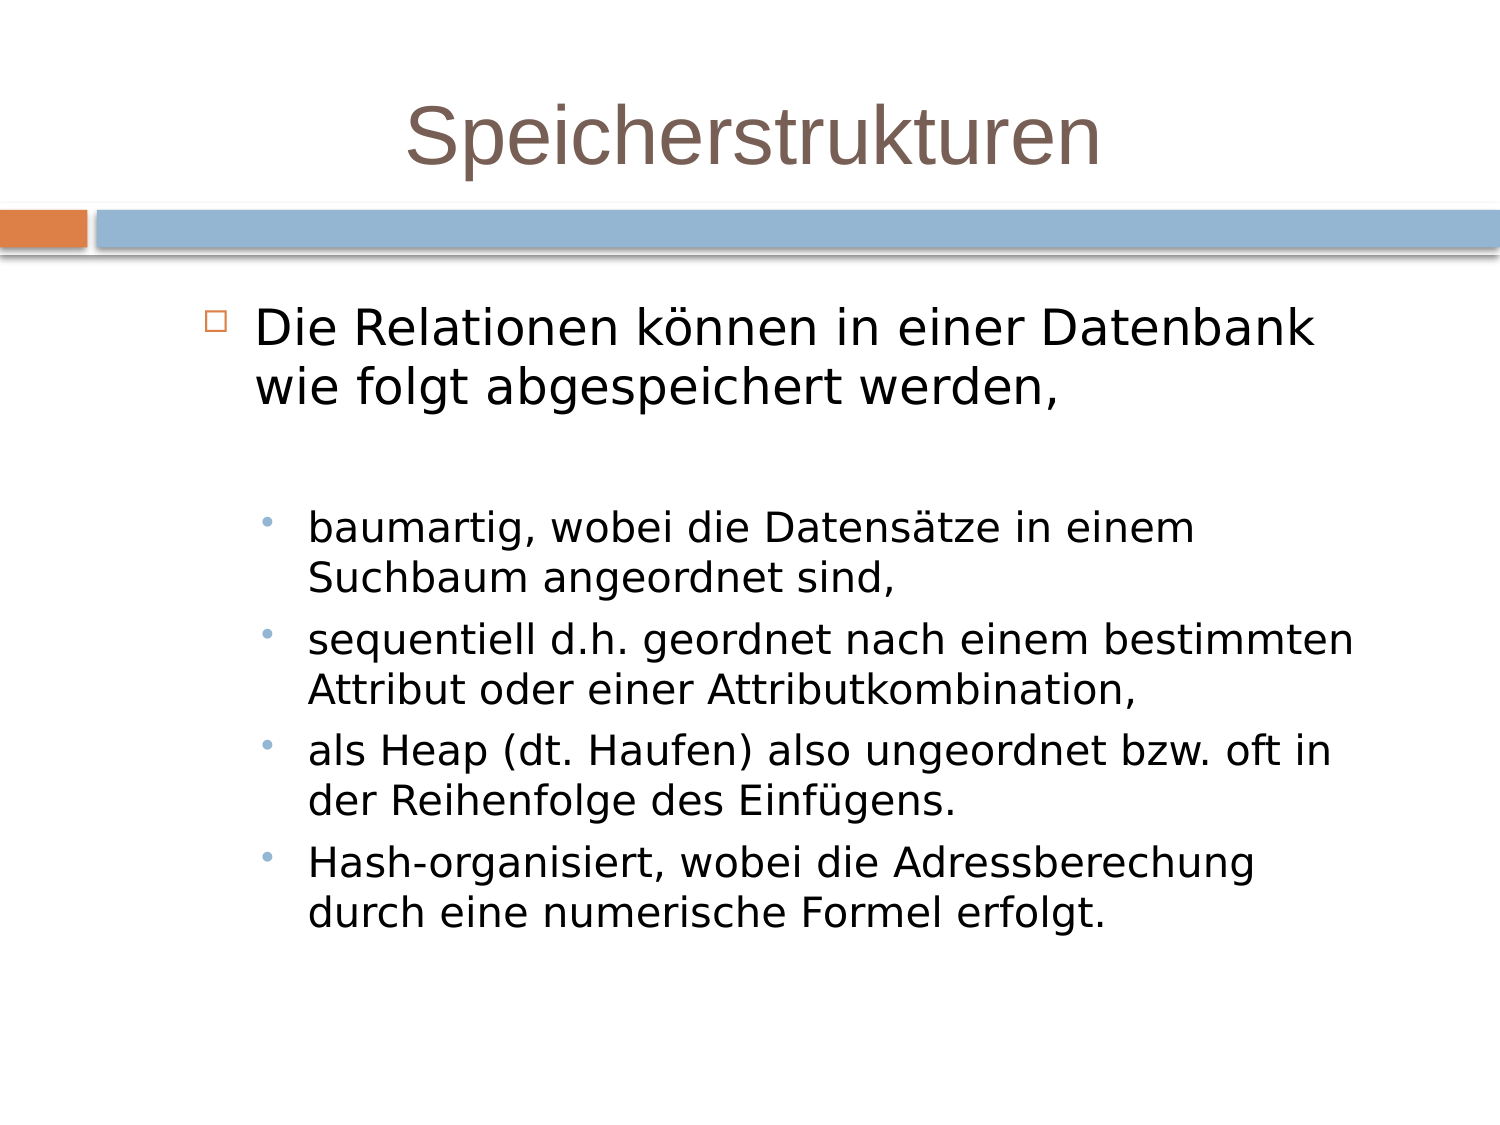

# Speicherstrukturen
Die Relationen können in einer Datenbank wie folgt abgespeichert werden,

baumartig, wobei die Datensätze in einem Suchbaum angeordnet sind,
sequentiell d.h. geordnet nach einem bestimmten Attribut oder einer Attributkombination,
als Heap (dt. Haufen) also ungeordnet bzw. oft in der Reihenfolge des Einfügens.
Hash-organisiert, wobei die Adressberechung durch eine numerische Formel erfolgt.